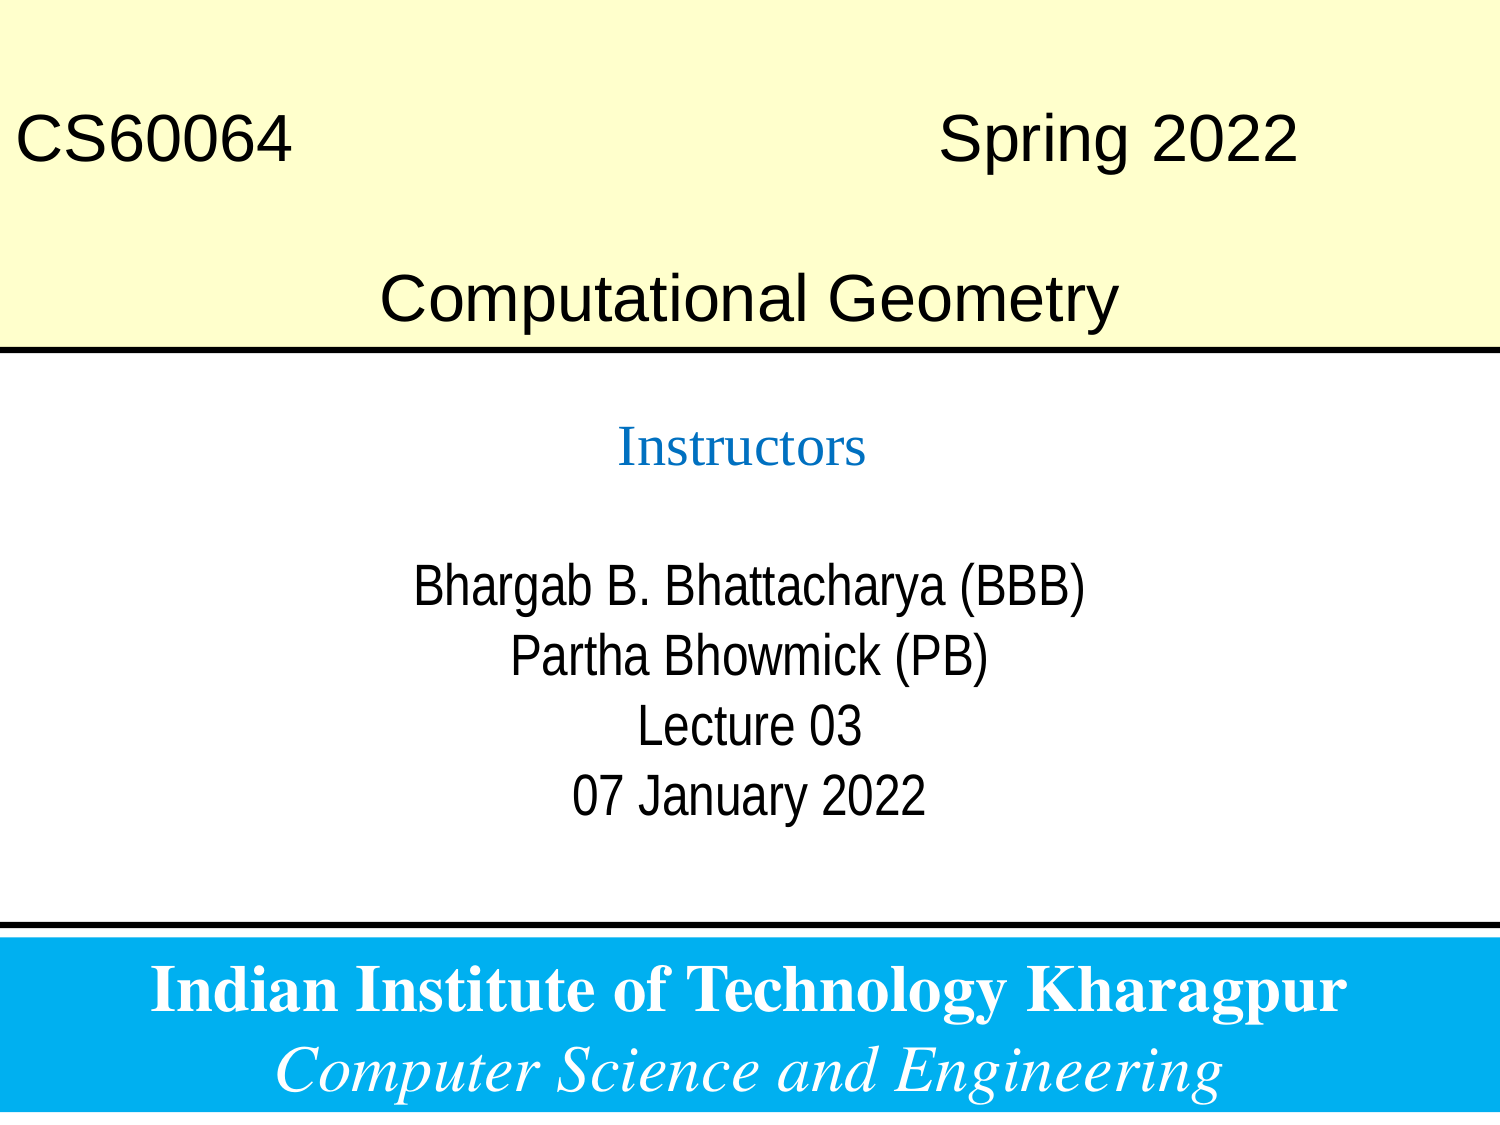

# CS60064                                   Spring 2022 Computational Geometry

Instructors

Bhargab B. Bhattacharya (BBB)
Partha Bhowmick (PB)
Lecture 03
07 January 2022

Indian Institute of Technology Kharagpur
Computer Science and Engineering